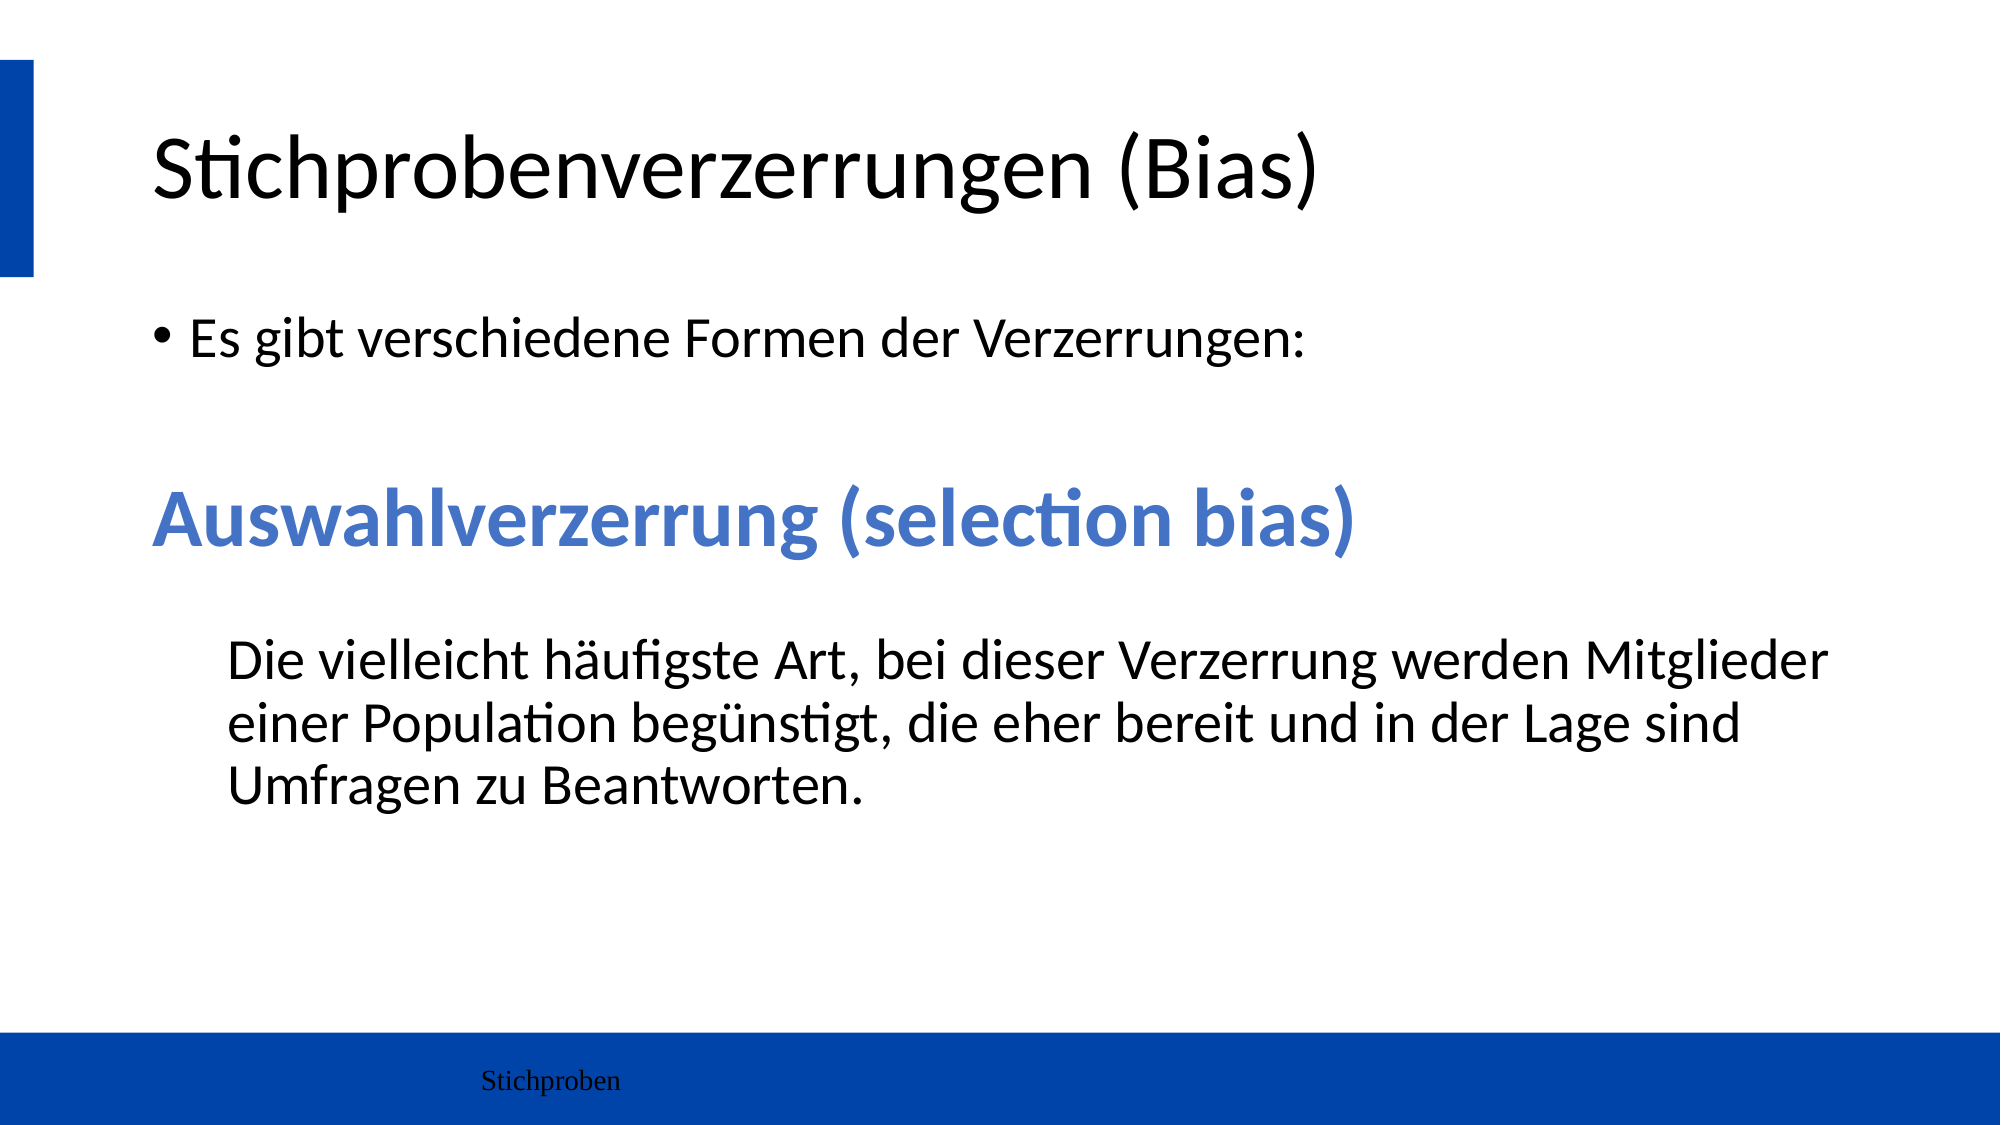

# Stichprobenverzerrungen (Bias)
Es gibt verschiedene Formen der Verzerrungen:

Auswahlverzerrung (selection bias)
Die vielleicht häufigste Art, bei dieser Verzerrung werden Mitglieder einer Population begünstigt, die eher bereit und in der Lage sind Umfragen zu Beantworten.
Stichproben